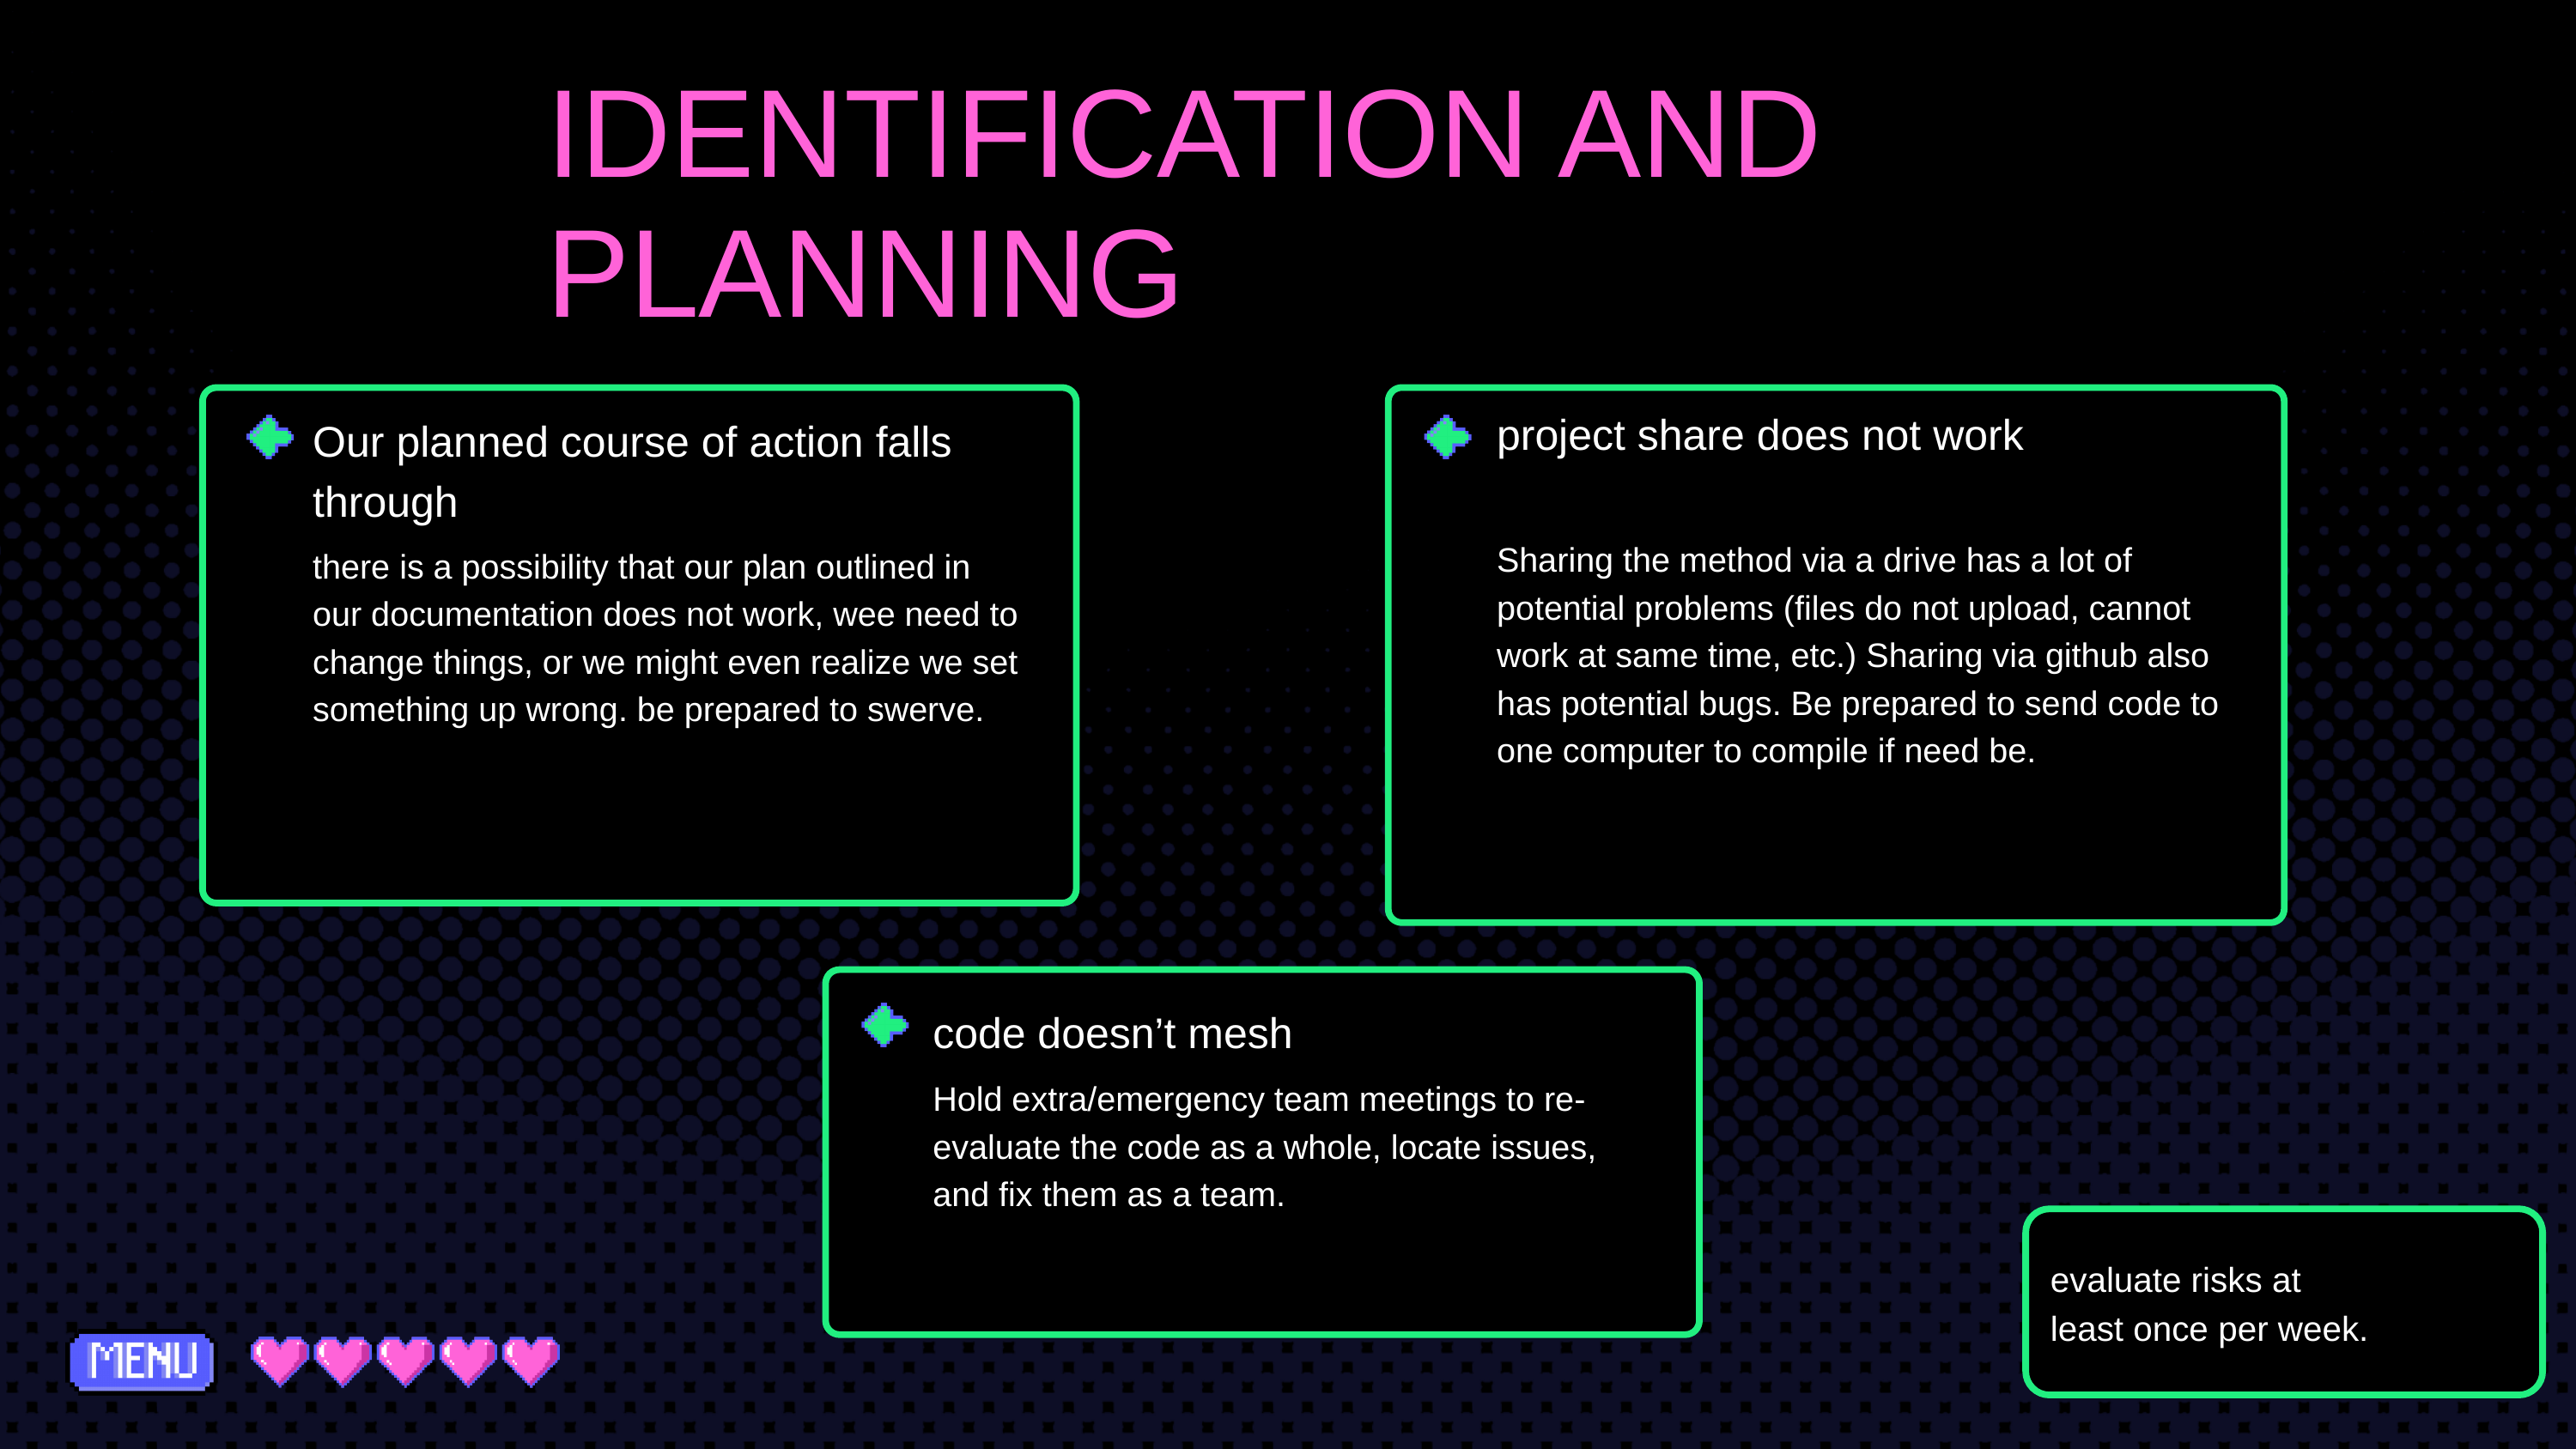

IDENTIFICATION AND PLANNING

project share does not work
Sharing the method via a drive has a lot of potential problems (files do not upload, cannot work at same time, etc.) Sharing via github also has potential bugs. Be prepared to send code to one computer to compile if need be.
Our planned course of action falls through
there is a possibility that our plan outlined in our documentation does not work, wee need to change things, or we might even realize we set something up wrong. be prepared to swerve.

code doesn’t mesh
Hold extra/emergency team meetings to re-evaluate the code as a whole, locate issues, and fix them as a team.

evaluate risks at
least once per week.